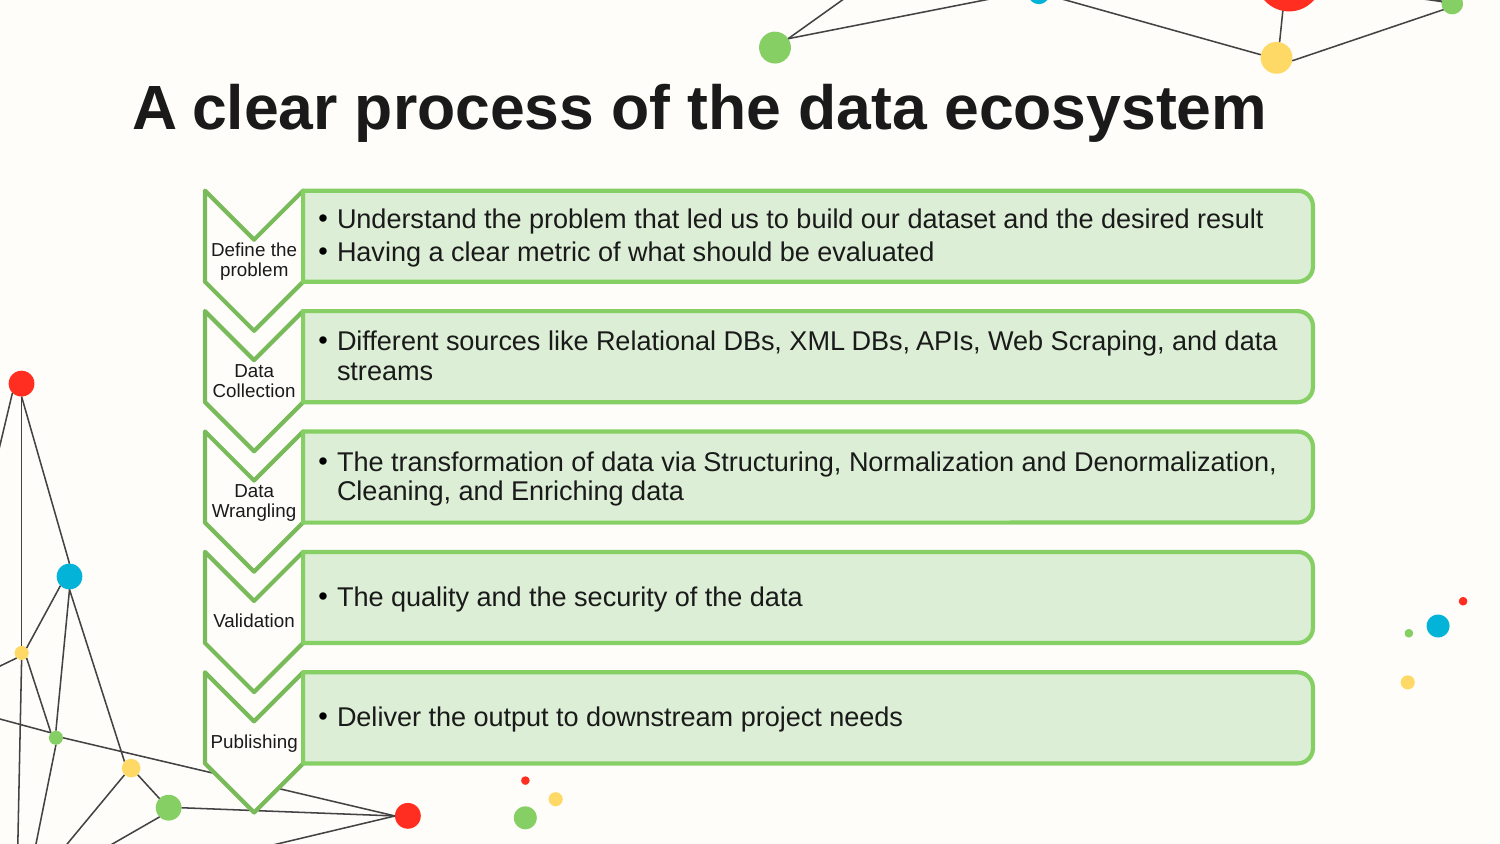

# A clear process of the data ecosystem
Define the problem
Understand the problem that led us to build our dataset and the desired result
Having a clear metric of what should be evaluated
Data Collection
Different sources like Relational DBs, XML DBs, APIs, Web Scraping, and data streams
Data Wrangling
The transformation of data via Structuring, Normalization and Denormalization, Cleaning, and Enriching data
Validation
The quality and the security of the data
Publishing
Deliver the output to downstream project needs